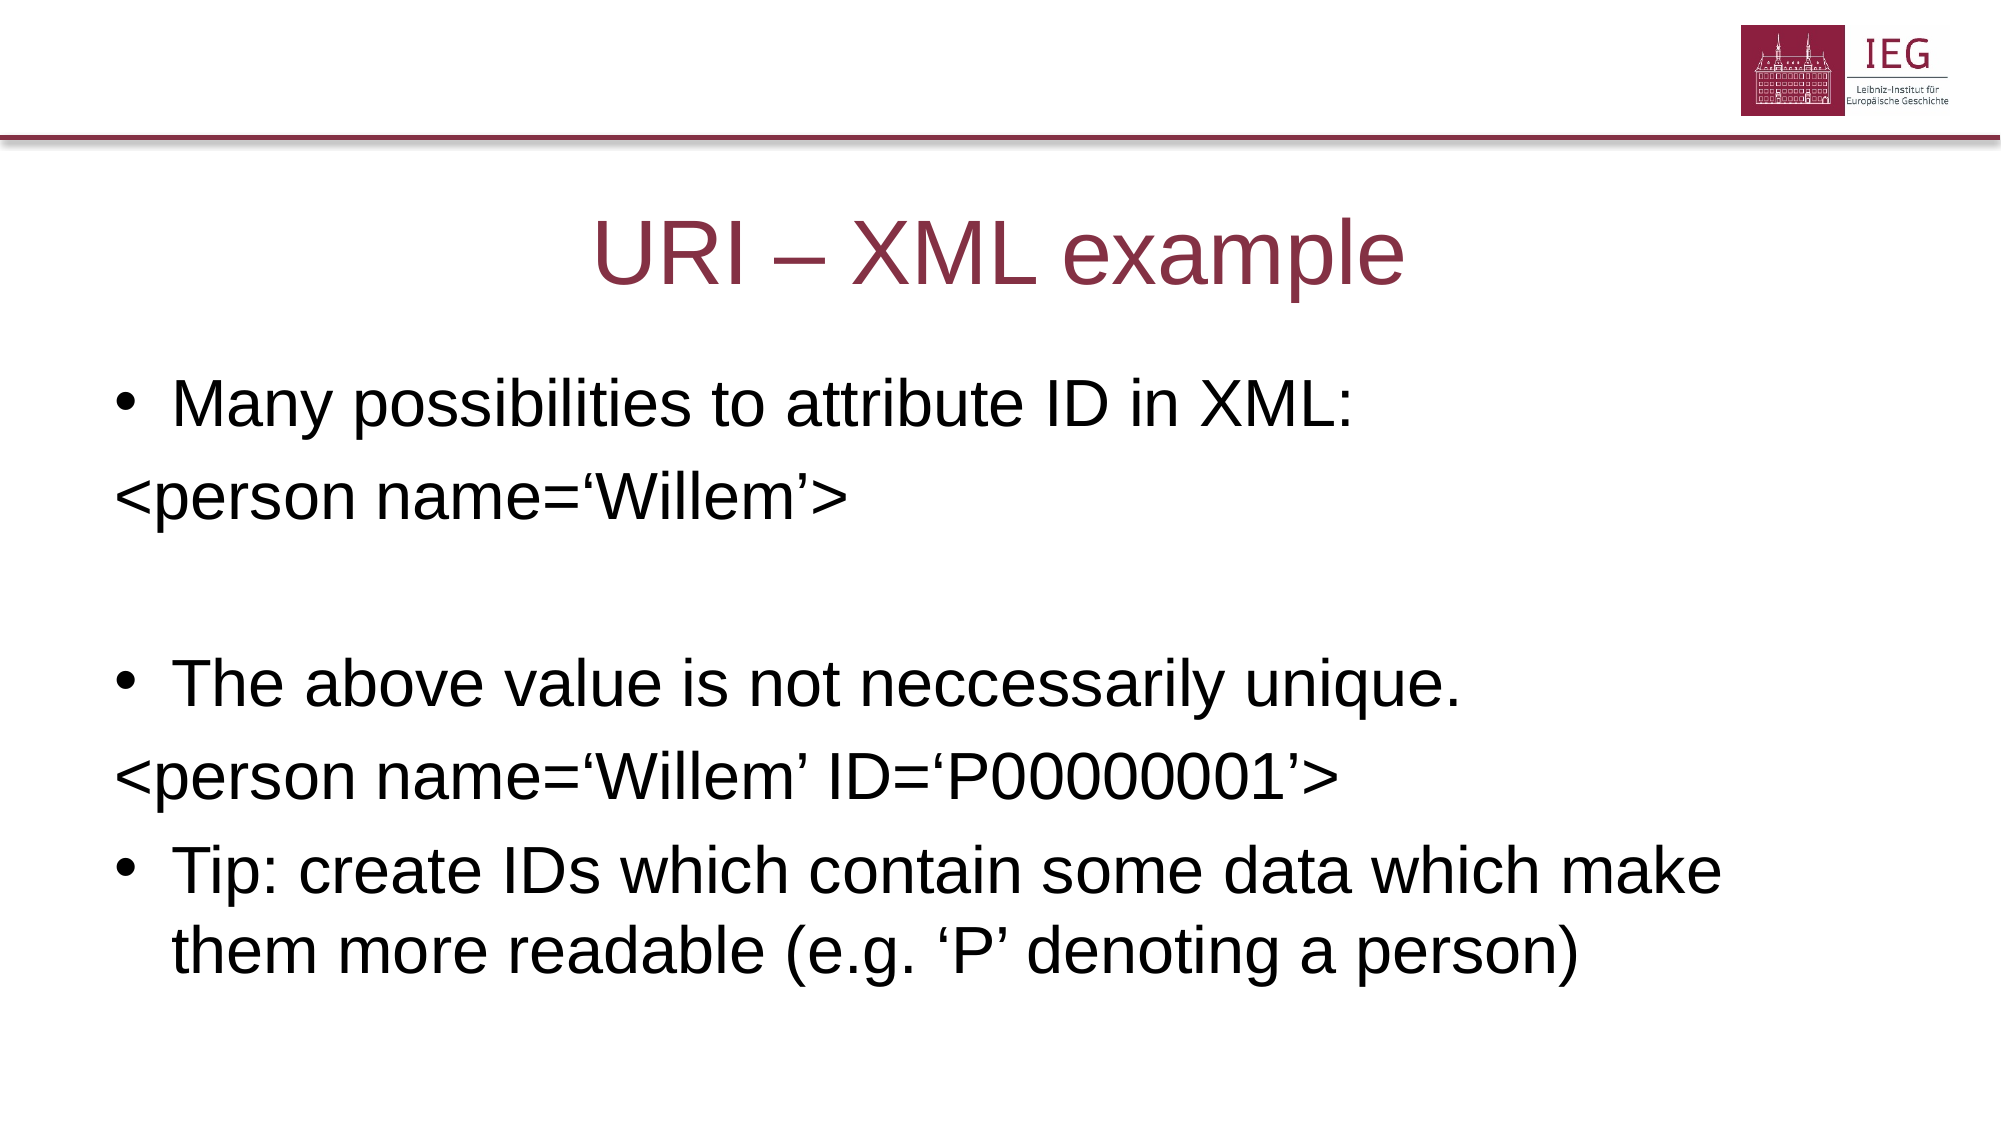

# URI – XML example
Many possibilities to attribute ID in XML:
<person name=‘Willem’>

The above value is not neccessarily unique.
<person name=‘Willem’ ID=‘P00000001’>
Tip: create IDs which contain some data which make them more readable (e.g. ‘P’ denoting a person)